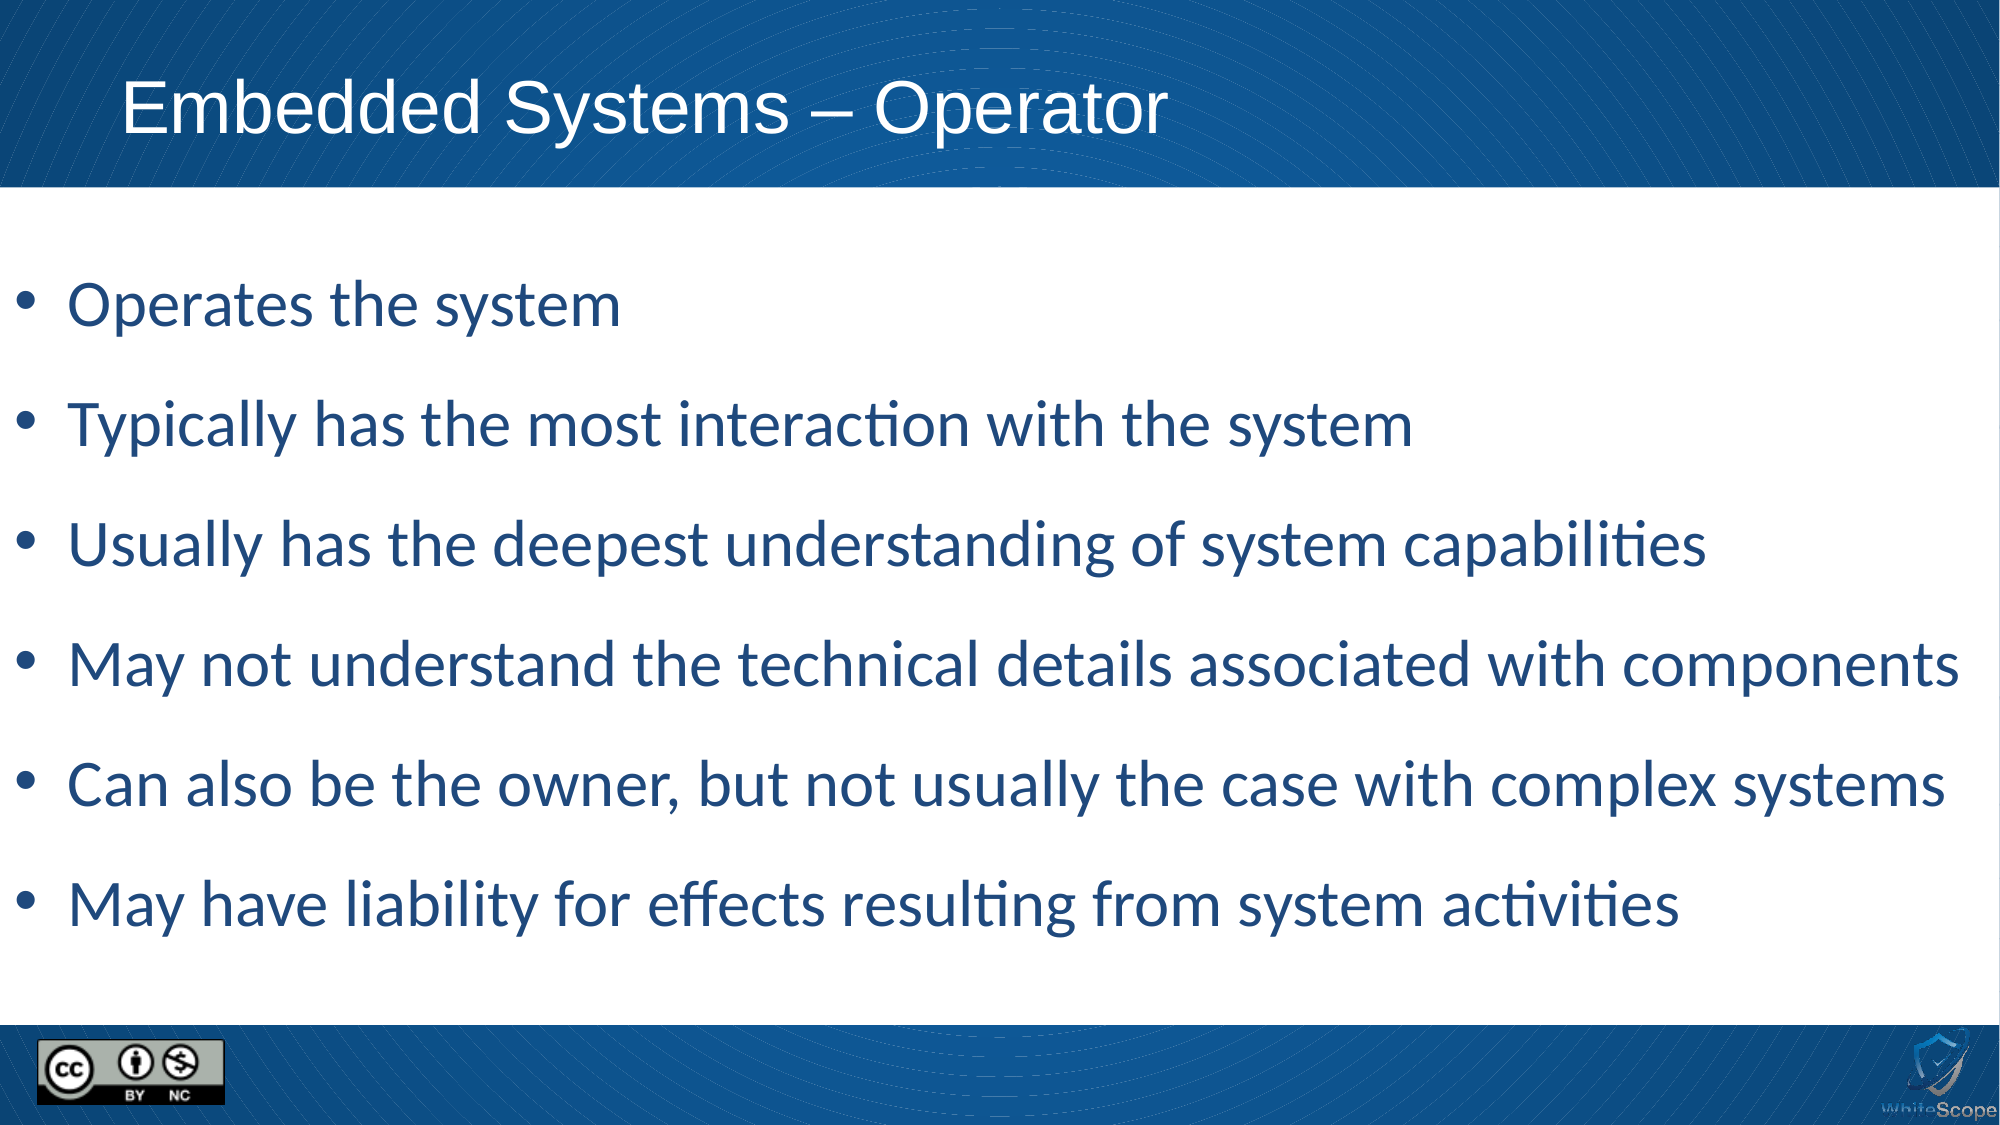

# Embedded Systems – Operator
  Operates the system
  Typically has the most interaction with the system
  Usually has the deepest understanding of system capabilities
  May not understand the technical details associated with components
  Can also be the owner, but not usually the case with complex systems
  May have liability for effects resulting from system activities